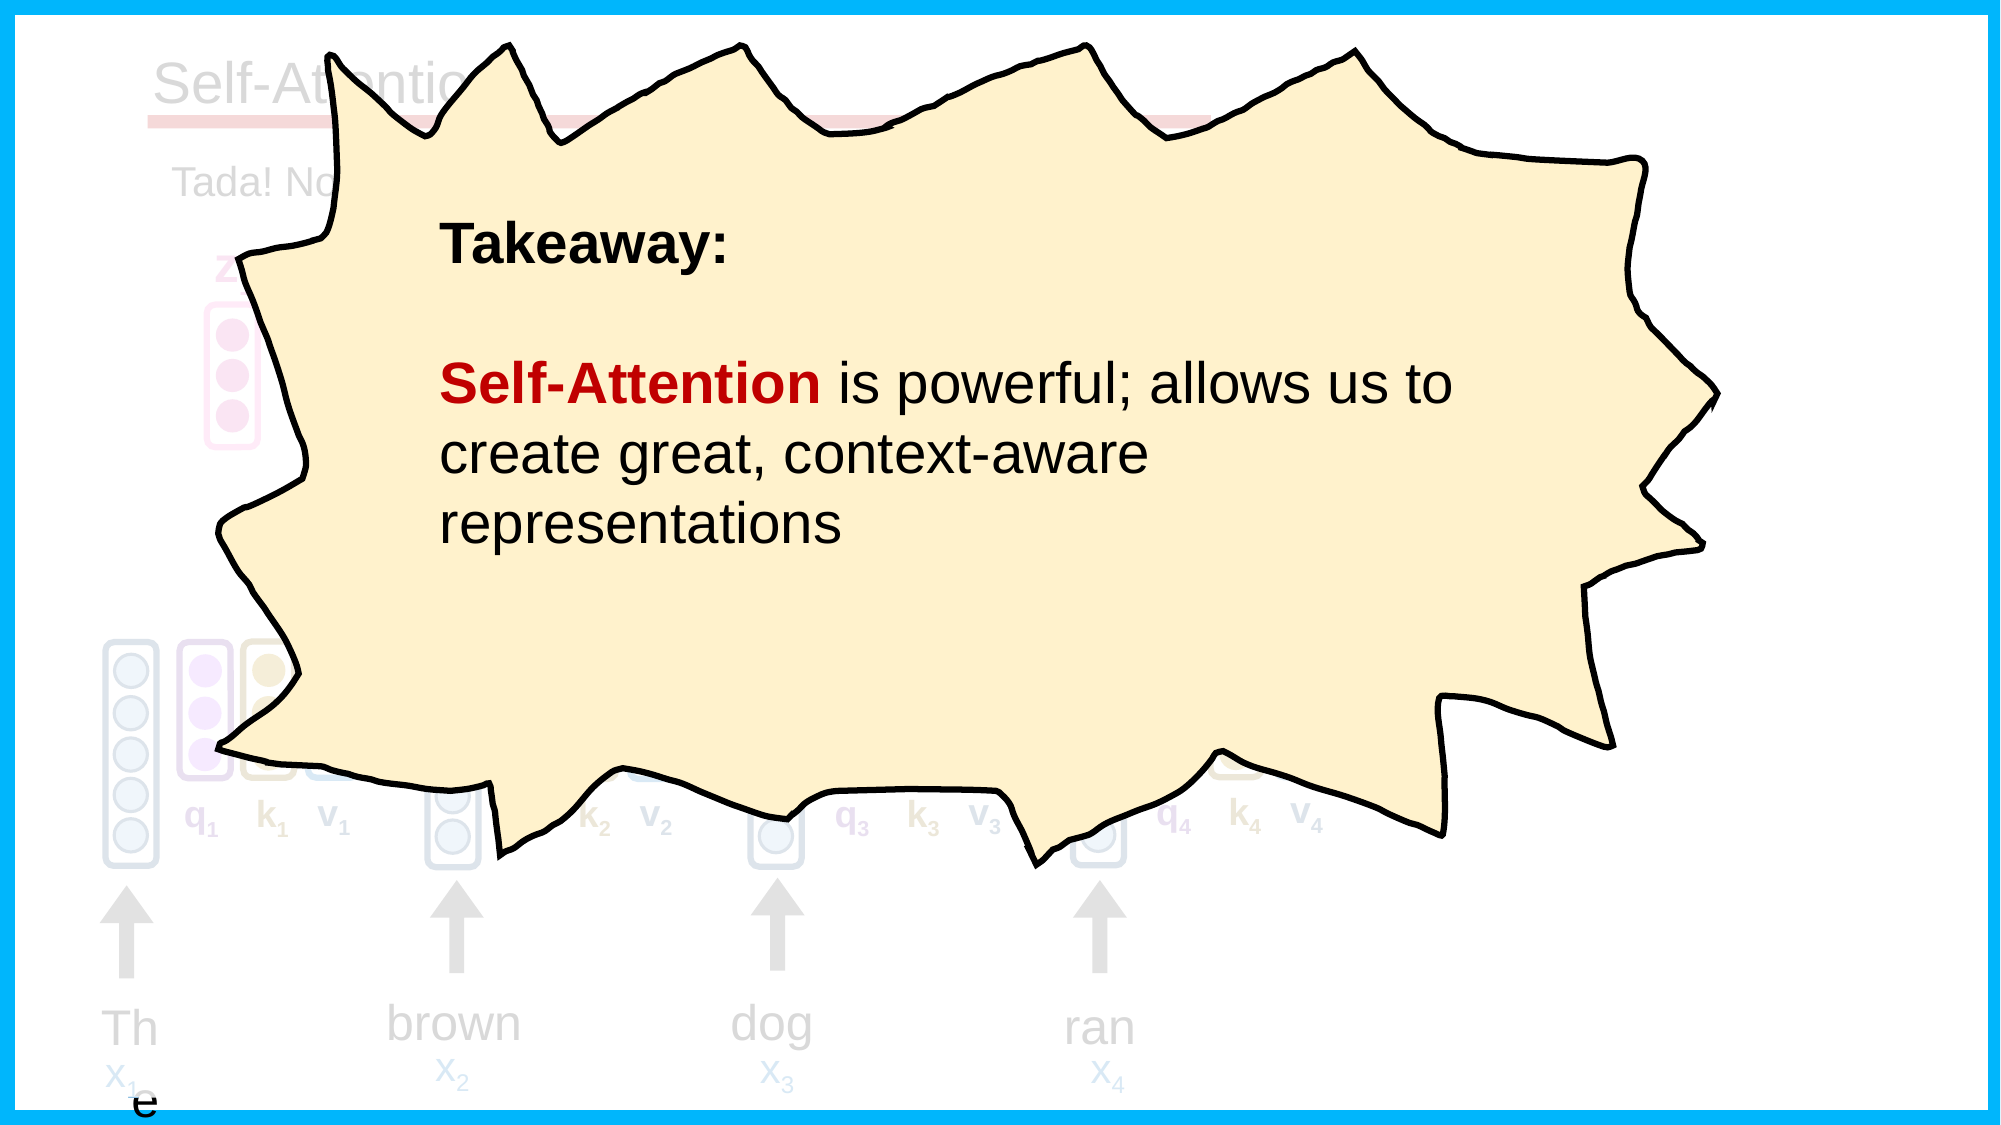

# Self-Attention

Tada! Now we have great, new representations zi via a self-attention head
Takeaway:
Self-Attention is powerful; allows us to create great, context-aware representations
z4
z2
z3
z1

v4
q4
k4
v3
v2
v1
q3
k3
q2
k2
q1
k1

dog
brown
ran
The
x2
x3
x4
x1